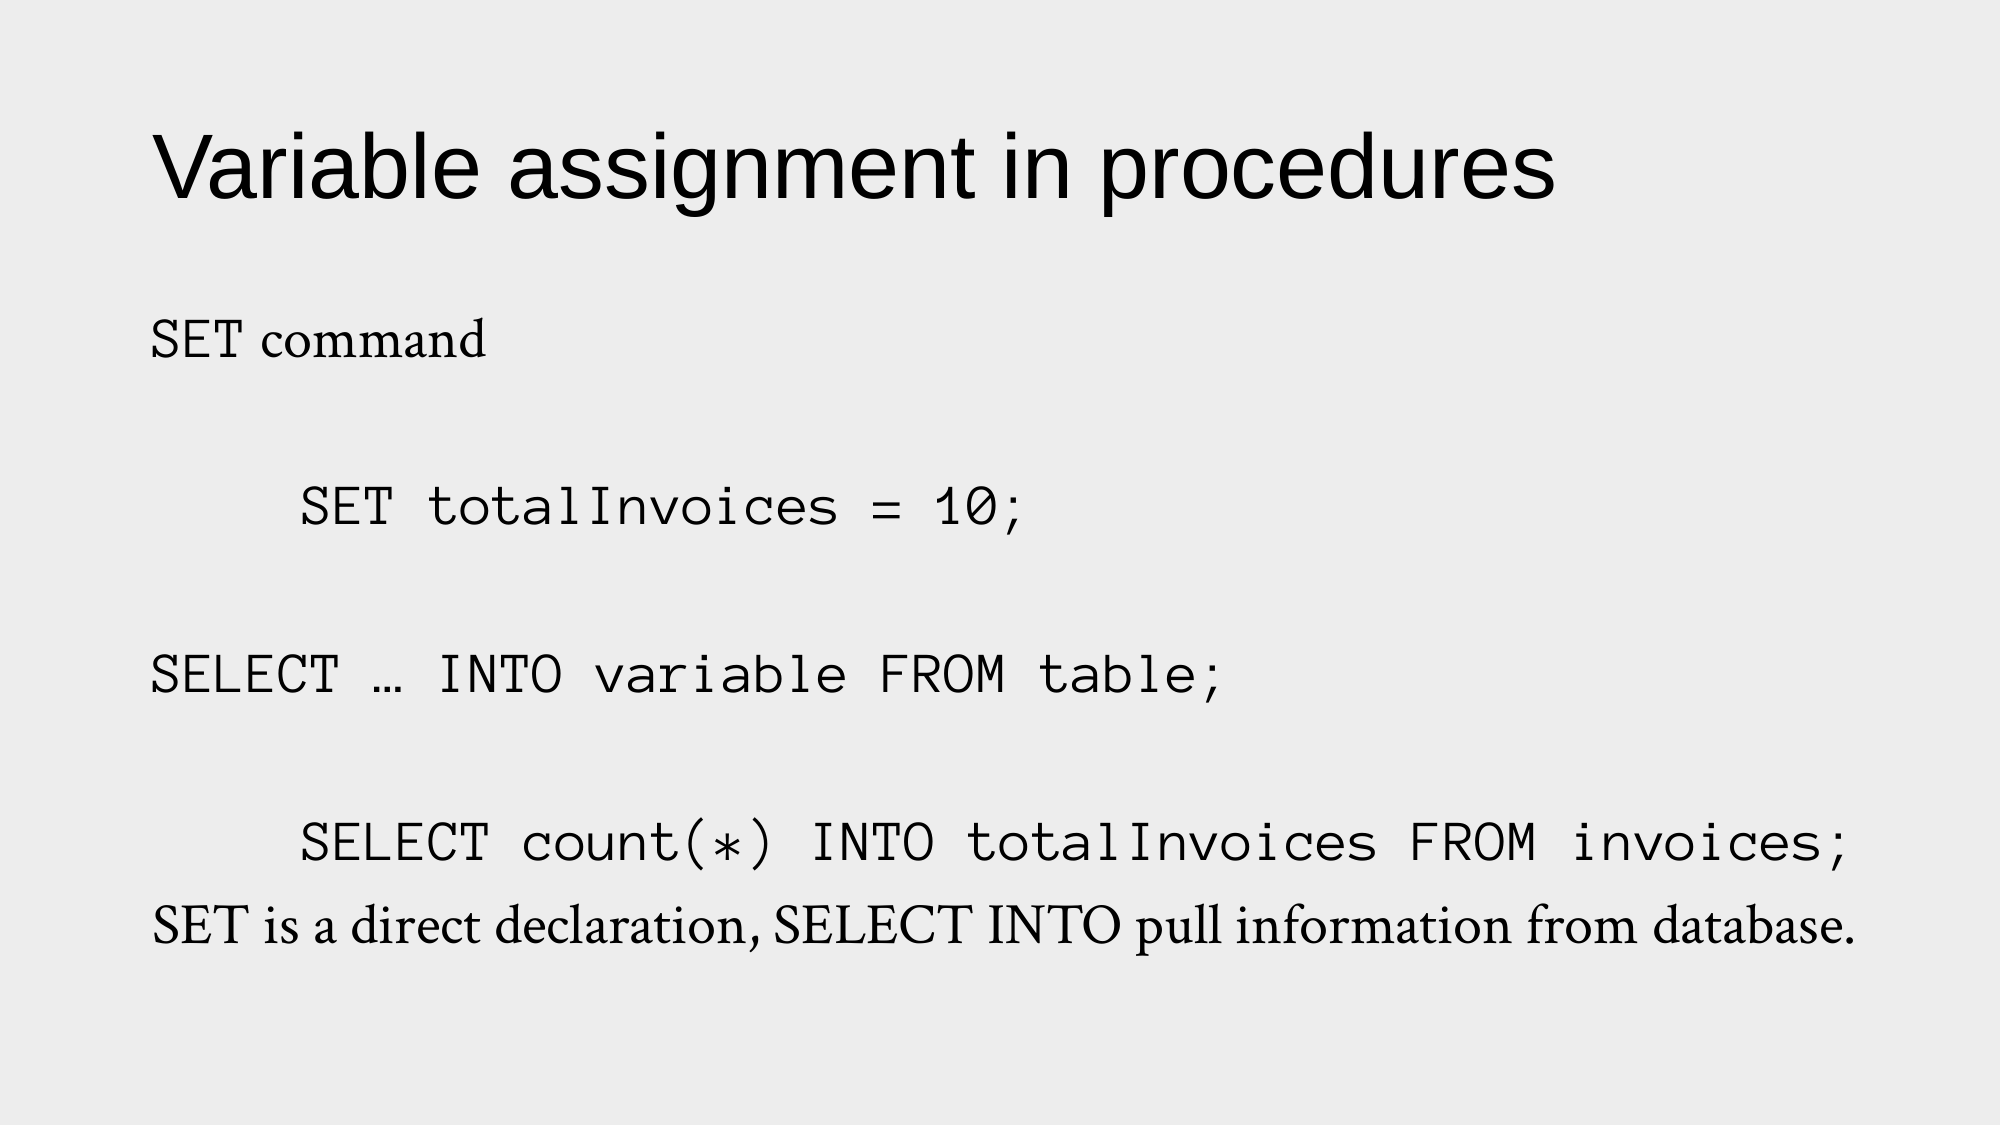

# Variable assignment in procedures
SET command

	SET totalInvoices = 10;

SELECT … INTO variable FROM table;

	SELECT count(*) INTO totalInvoices FROM invoices;
SET is a direct declaration, SELECT INTO pull information from database.